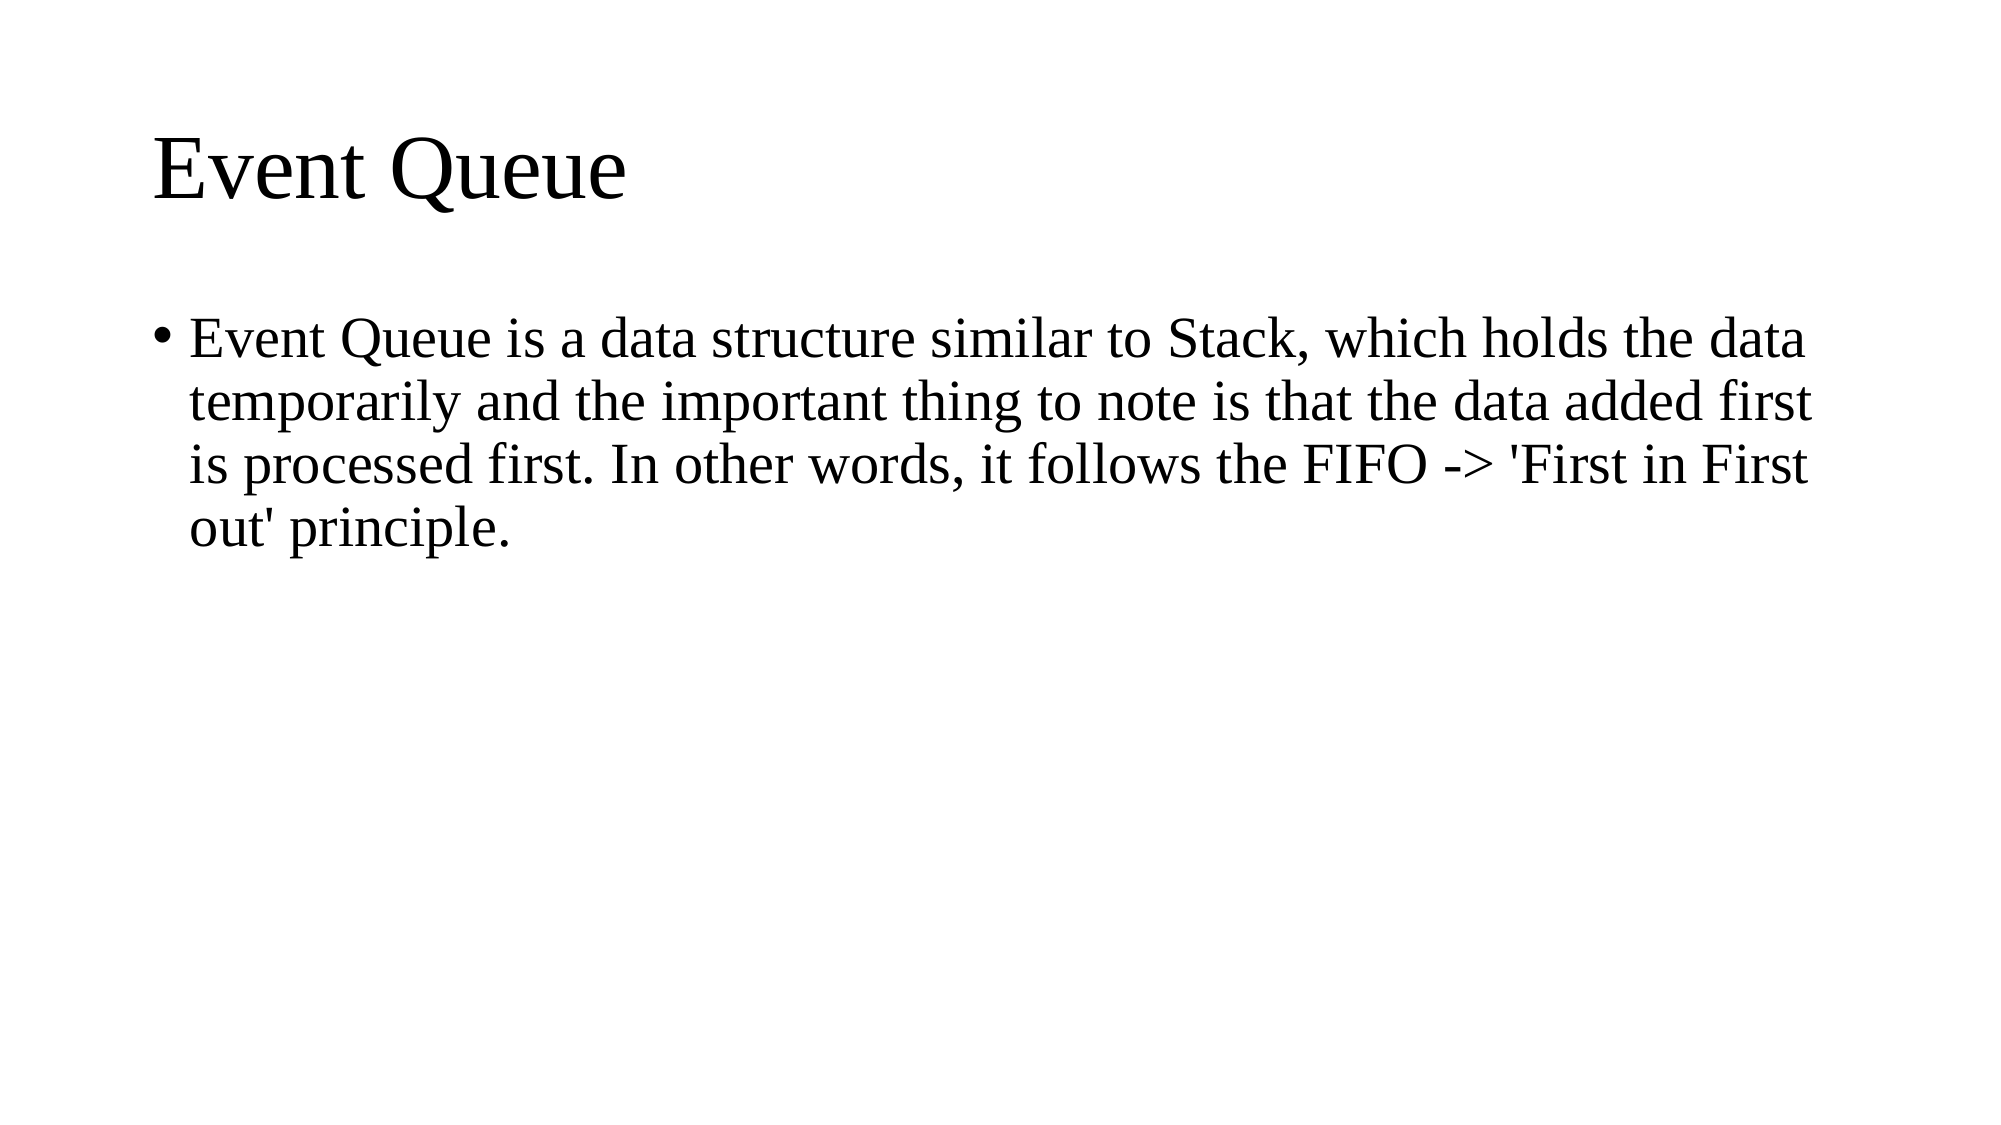

# Event Queue
Event Queue is a data structure similar to Stack, which holds the data temporarily and the important thing to note is that the data added first is processed first. In other words, it follows the FIFO -> 'First in First out' principle.